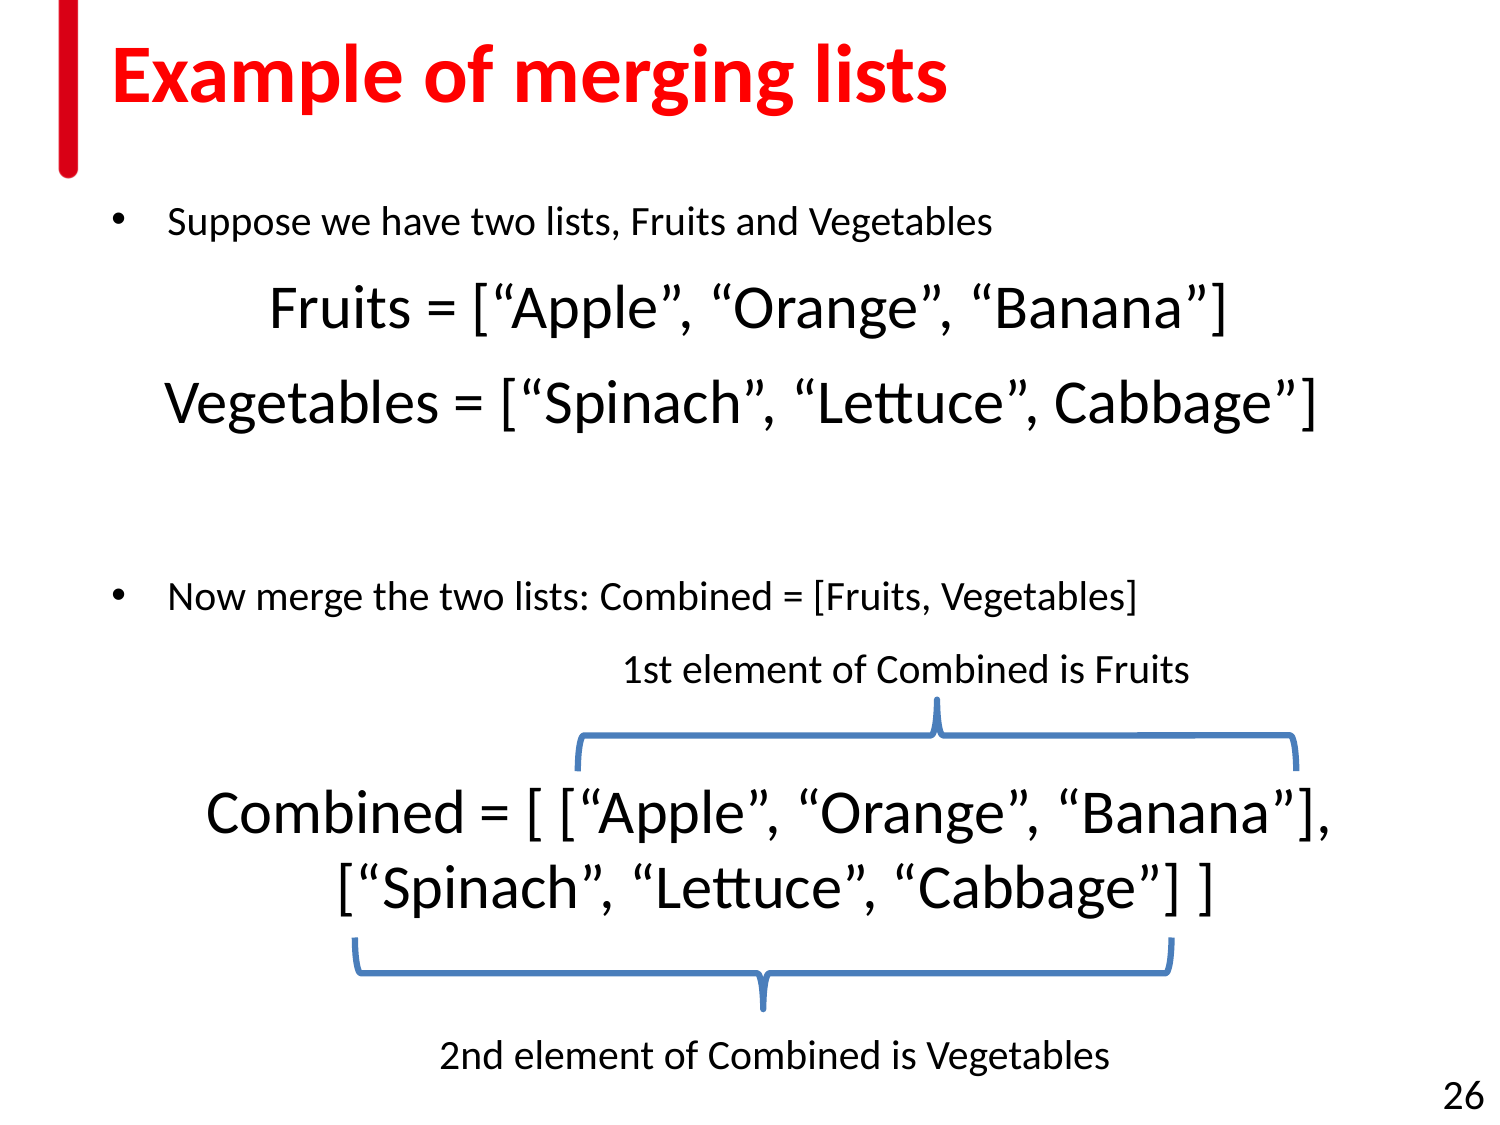

# Example of merging lists
Suppose we have two lists, Fruits and Vegetables

Now merge the two lists: Combined = [Fruits, Vegetables]
Fruits = [“Apple”, “Orange”, “Banana”]
Vegetables = [“Spinach”, “Lettuce”, Cabbage”]

1st element of Combined is Fruits
Combined = [ [“Apple”, “Orange”, “Banana”],
[“Spinach”, “Lettuce”, “Cabbage”] ]
2nd element of Combined is Vegetables